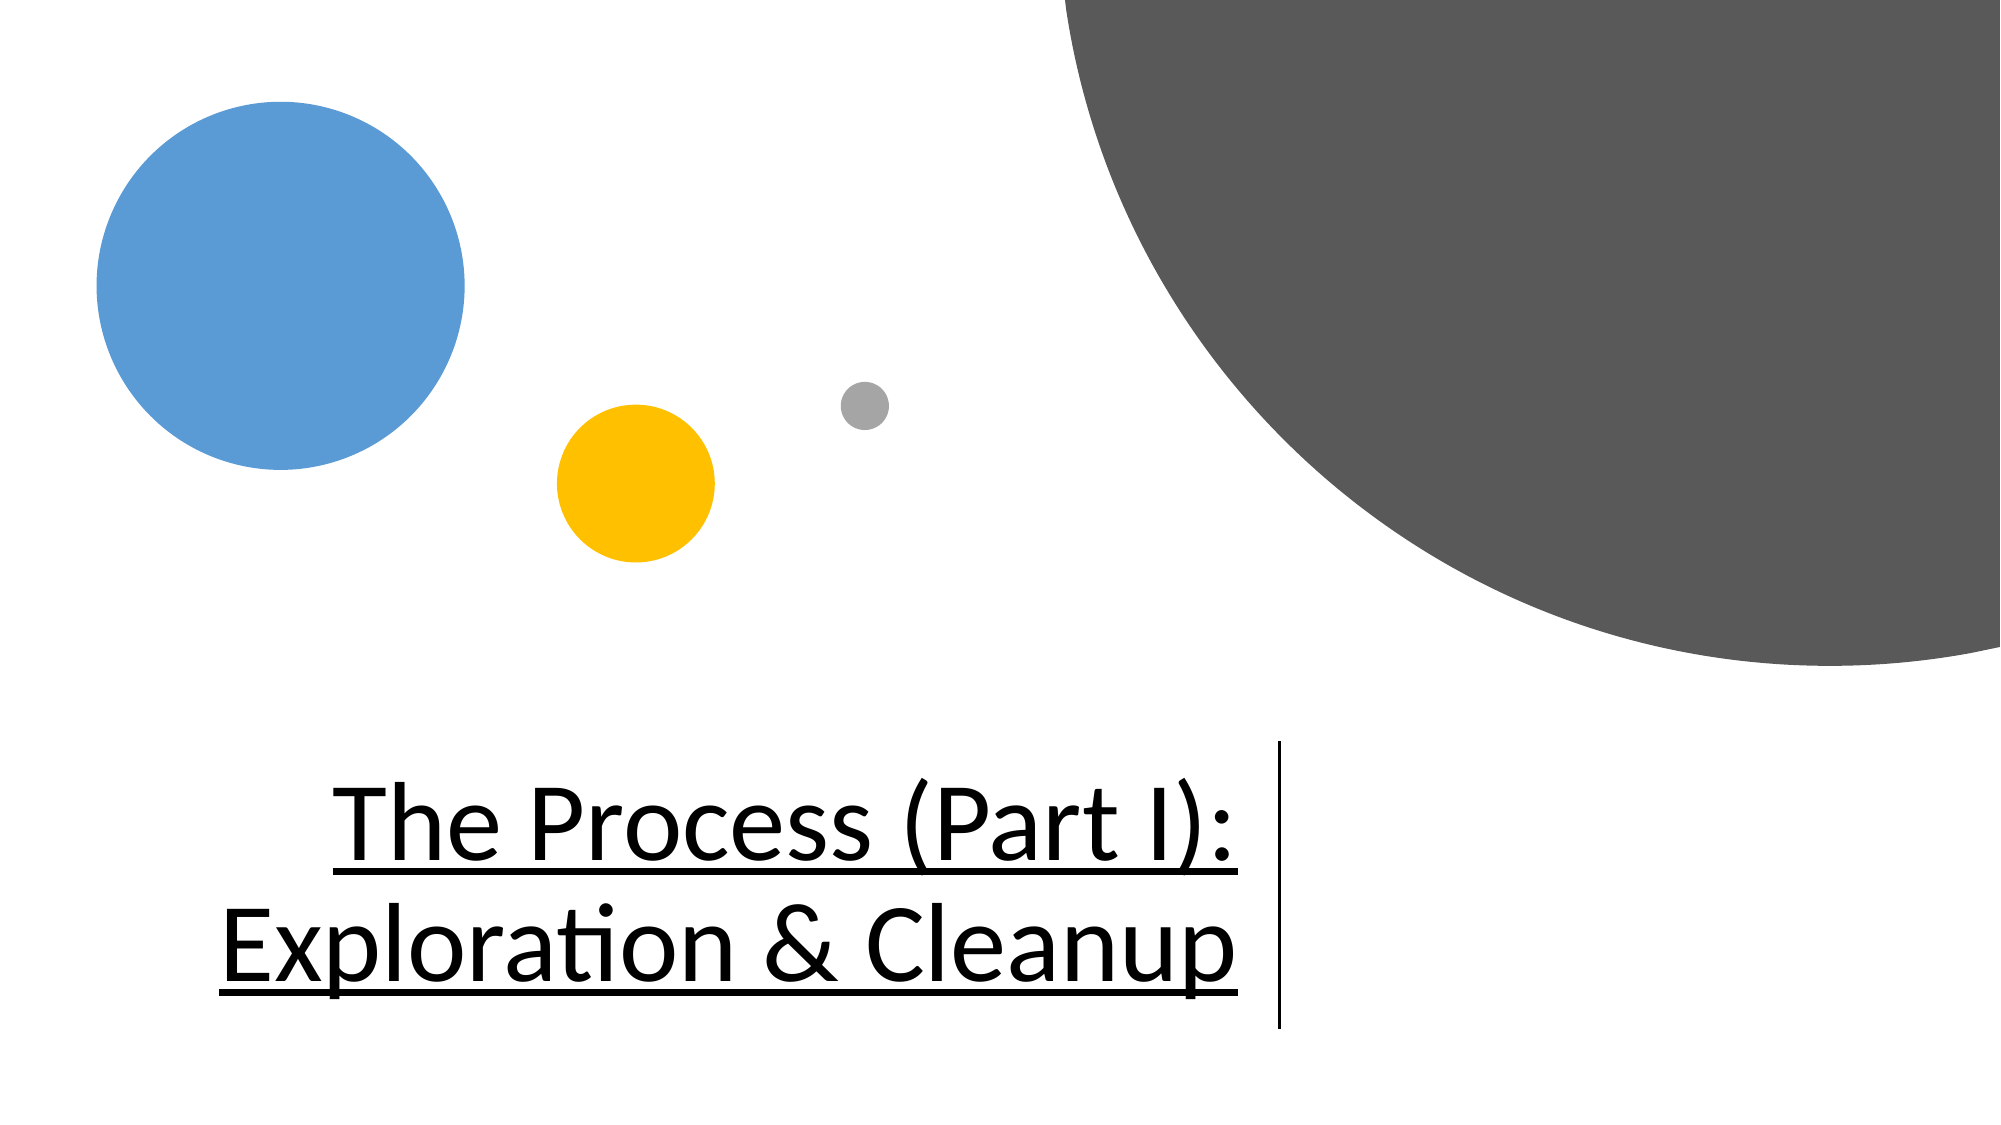

# The Process (Part I): Exploration & Cleanup